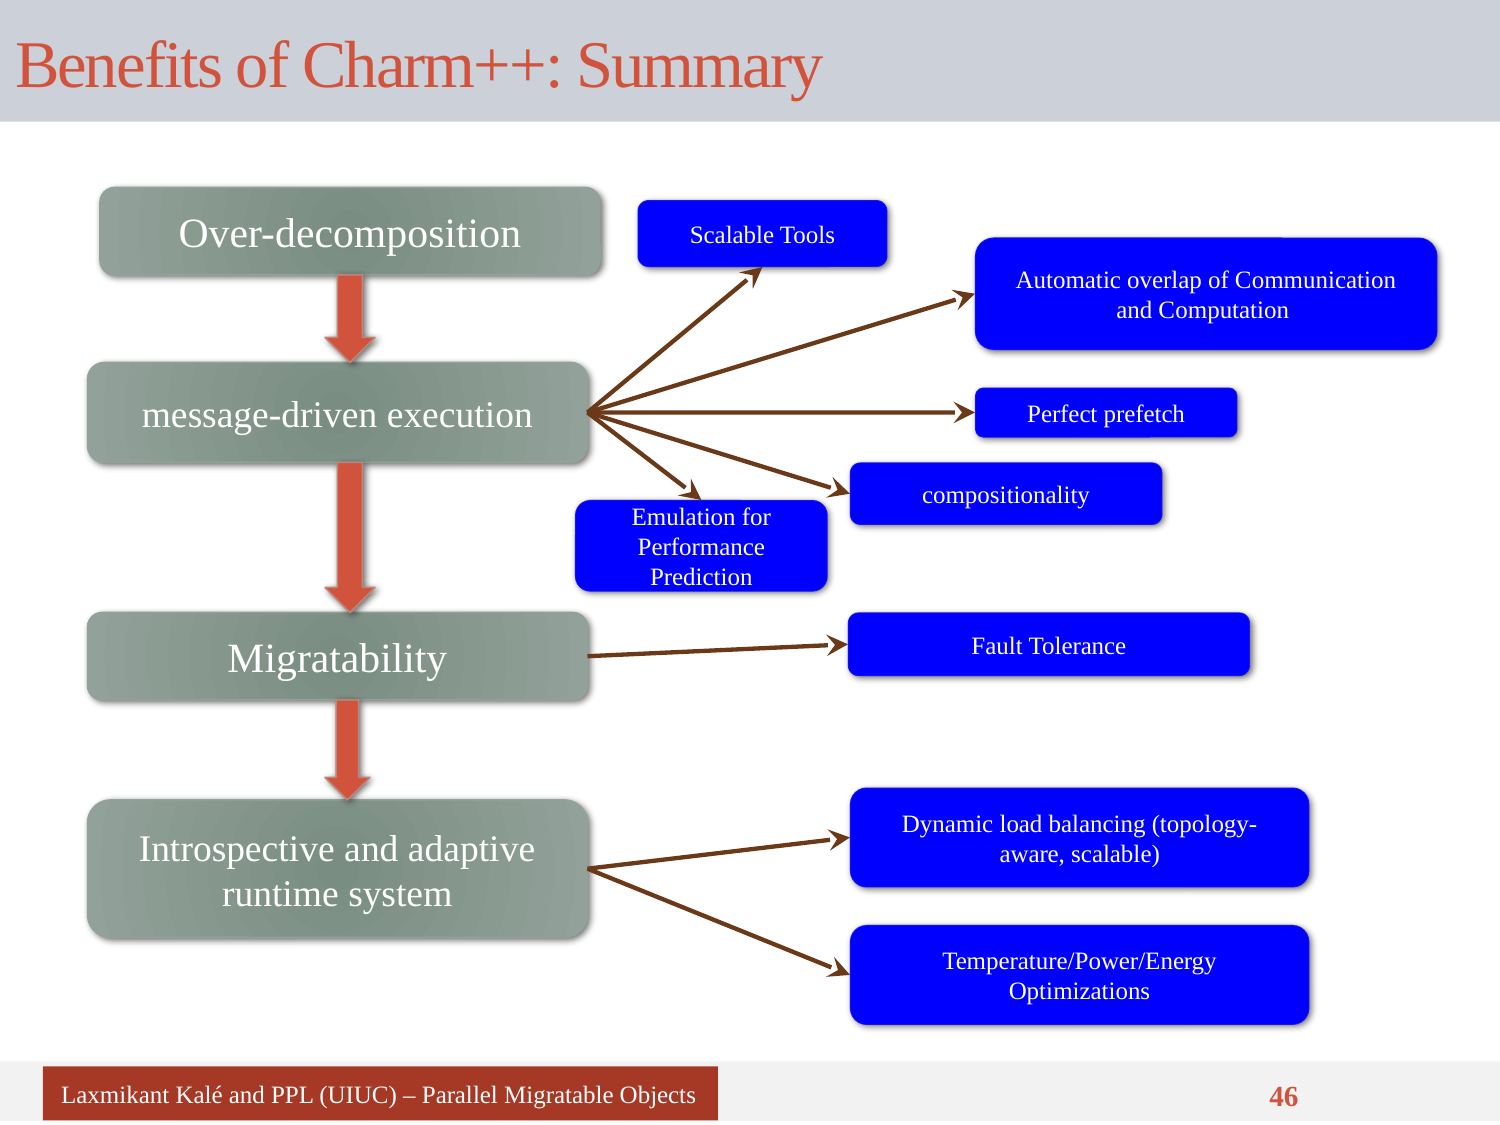

# Benefits of Charm++: Summary
Over-decomposition
Scalable Tools
Automatic overlap of Communication and Computation

message-driven execution
Perfect prefetch

compositionality
Emulation for Performance Prediction
Migratability
Fault Tolerance

Dynamic load balancing (topology-aware, scalable)
Introspective and adaptive runtime system
Temperature/Power/Energy Optimizations
Laxmikant Kalé and PPL (UIUC) – Parallel Migratable Objects
46